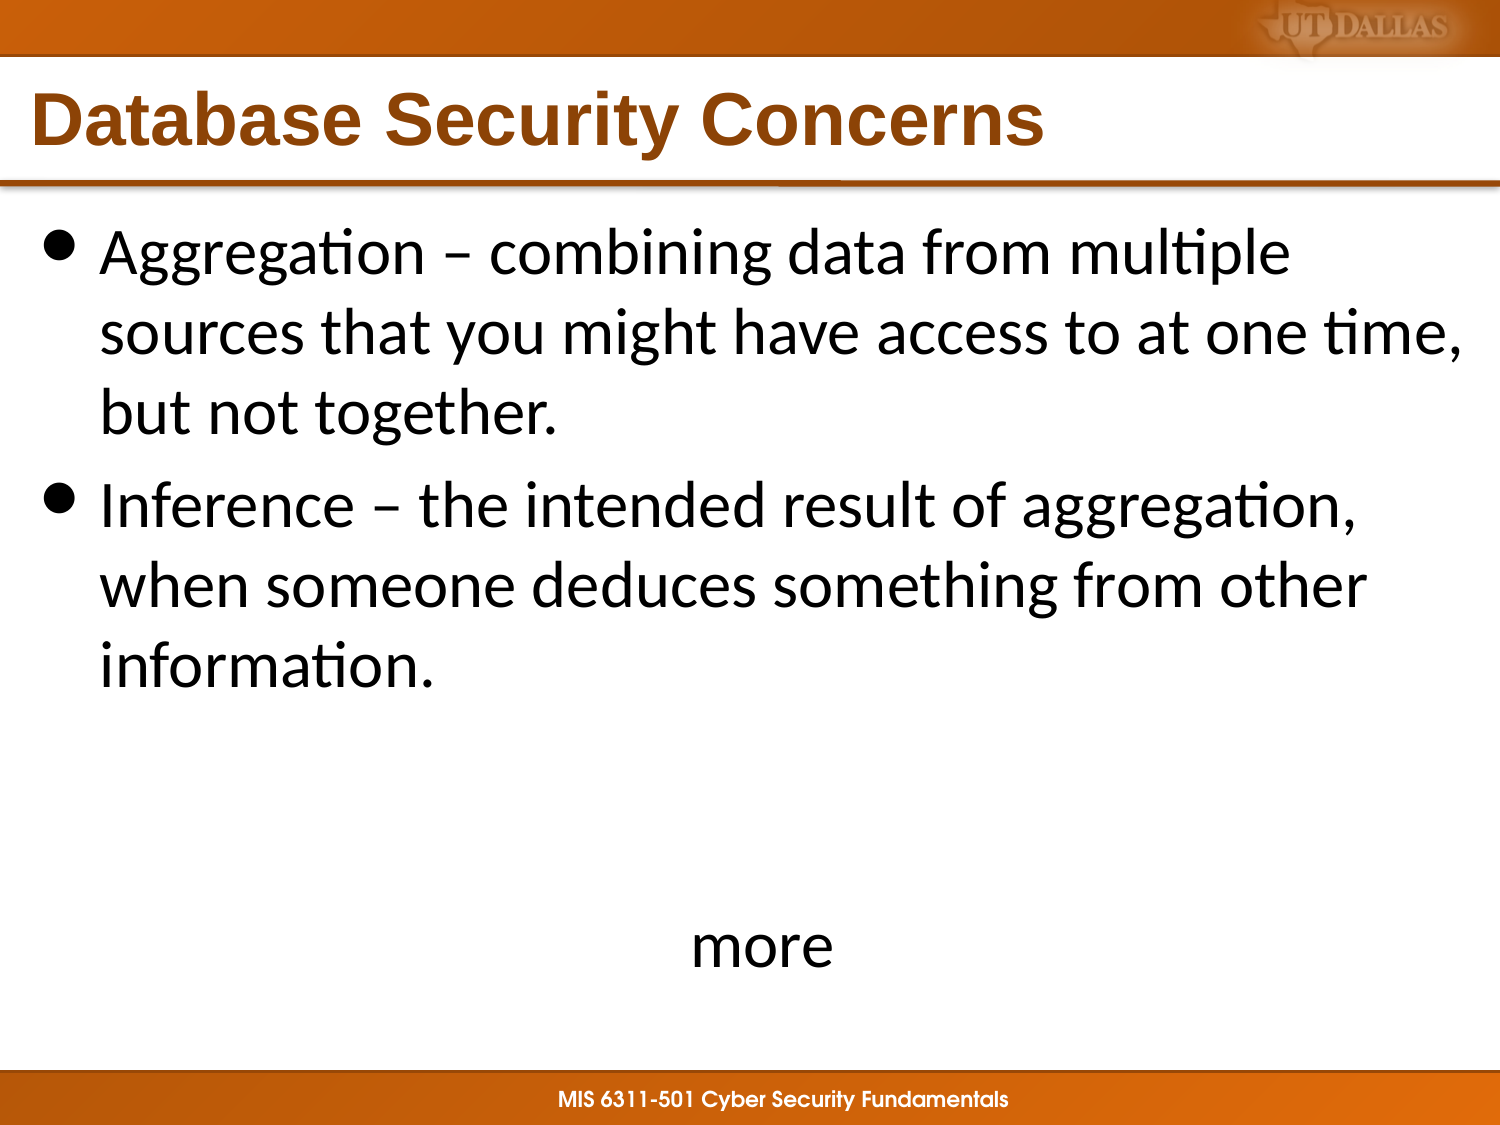

# Database Security Concerns
Aggregation – combining data from multiple sources that you might have access to at one time, but not together.
Inference – the intended result of aggregation, when someone deduces something from other information.

more